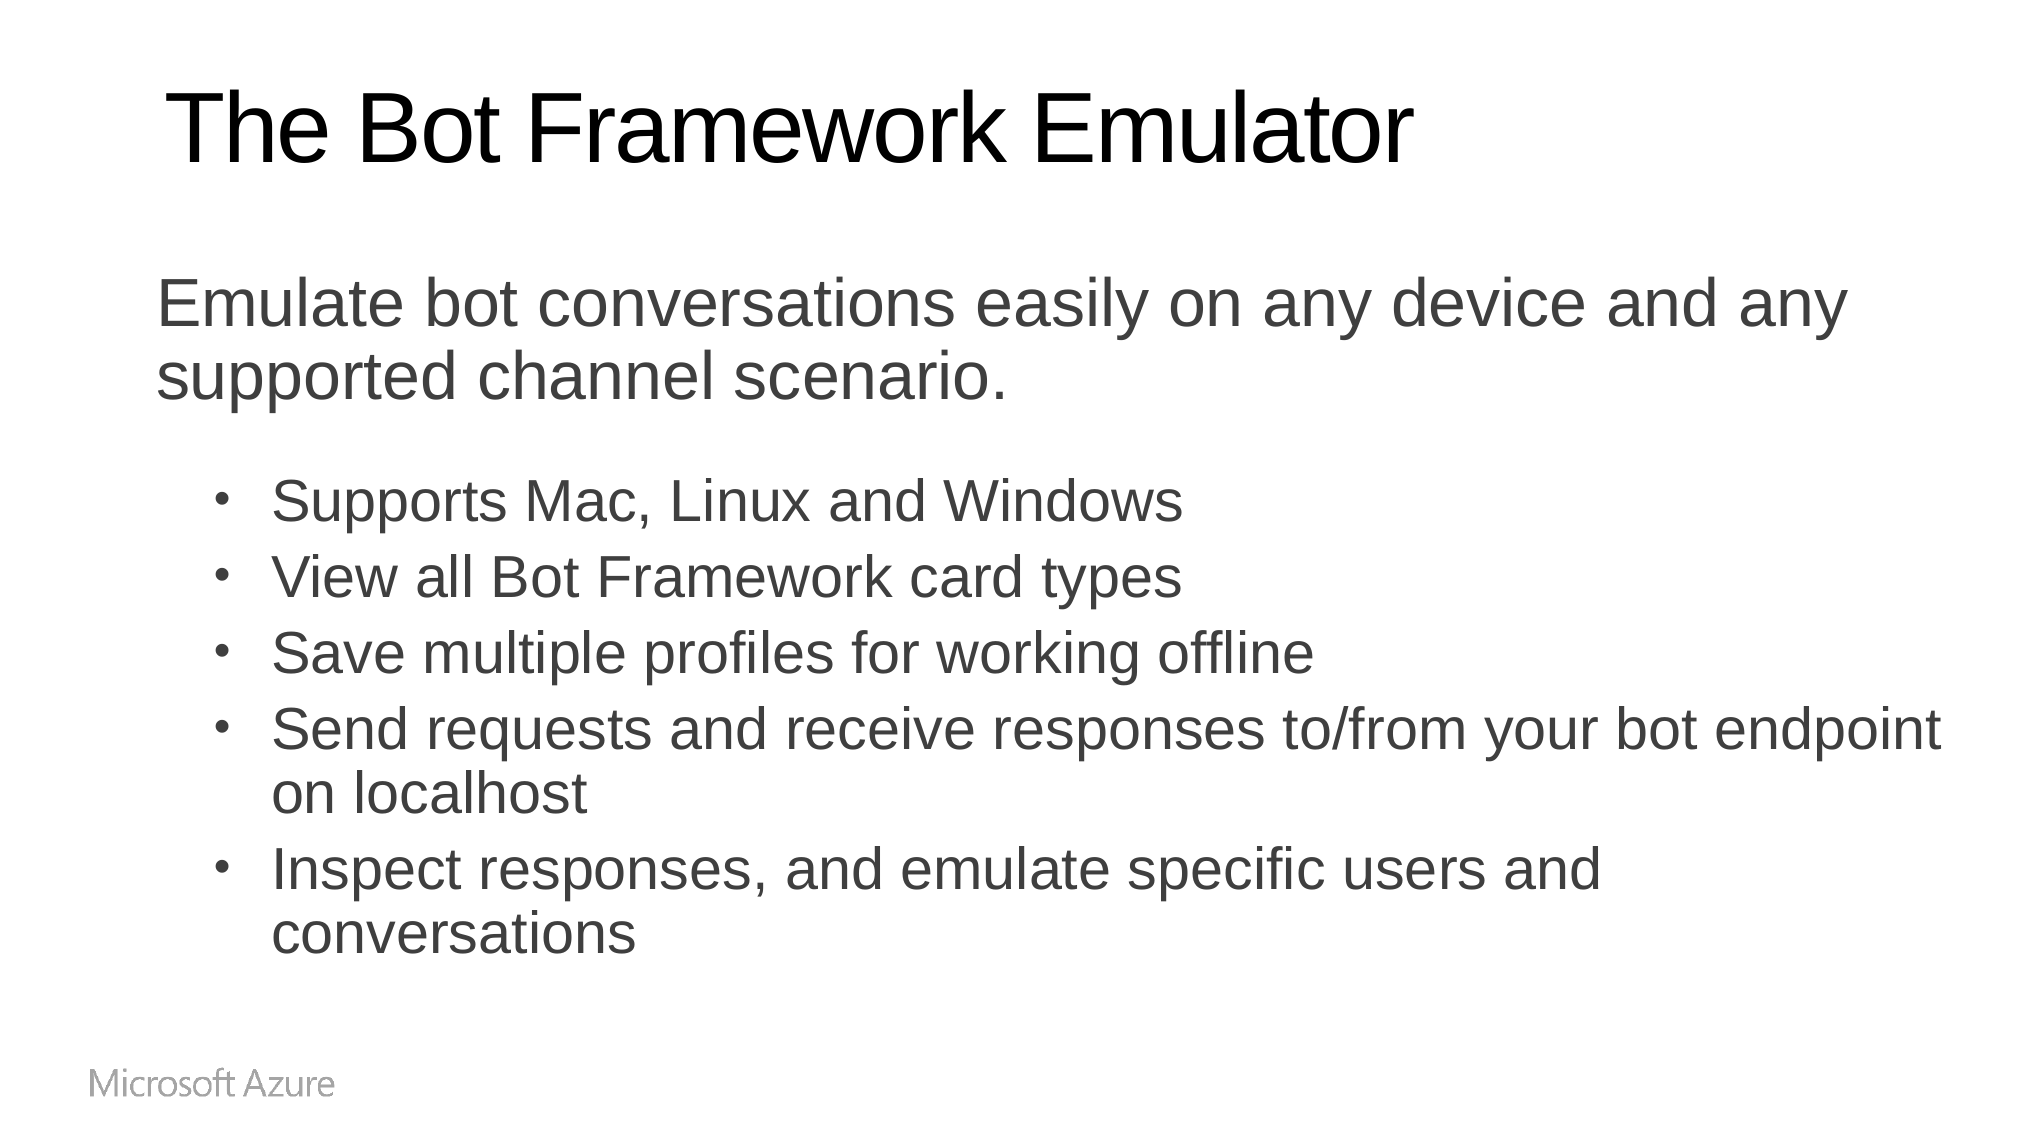

# The Bot Framework Emulator
Emulate bot conversations easily on any device and any supported channel scenario.
Supports Mac, Linux and Windows
View all Bot Framework card types
Save multiple profiles for working offline
Send requests and receive responses to/from your bot endpoint on localhost
Inspect responses, and emulate specific users and conversations